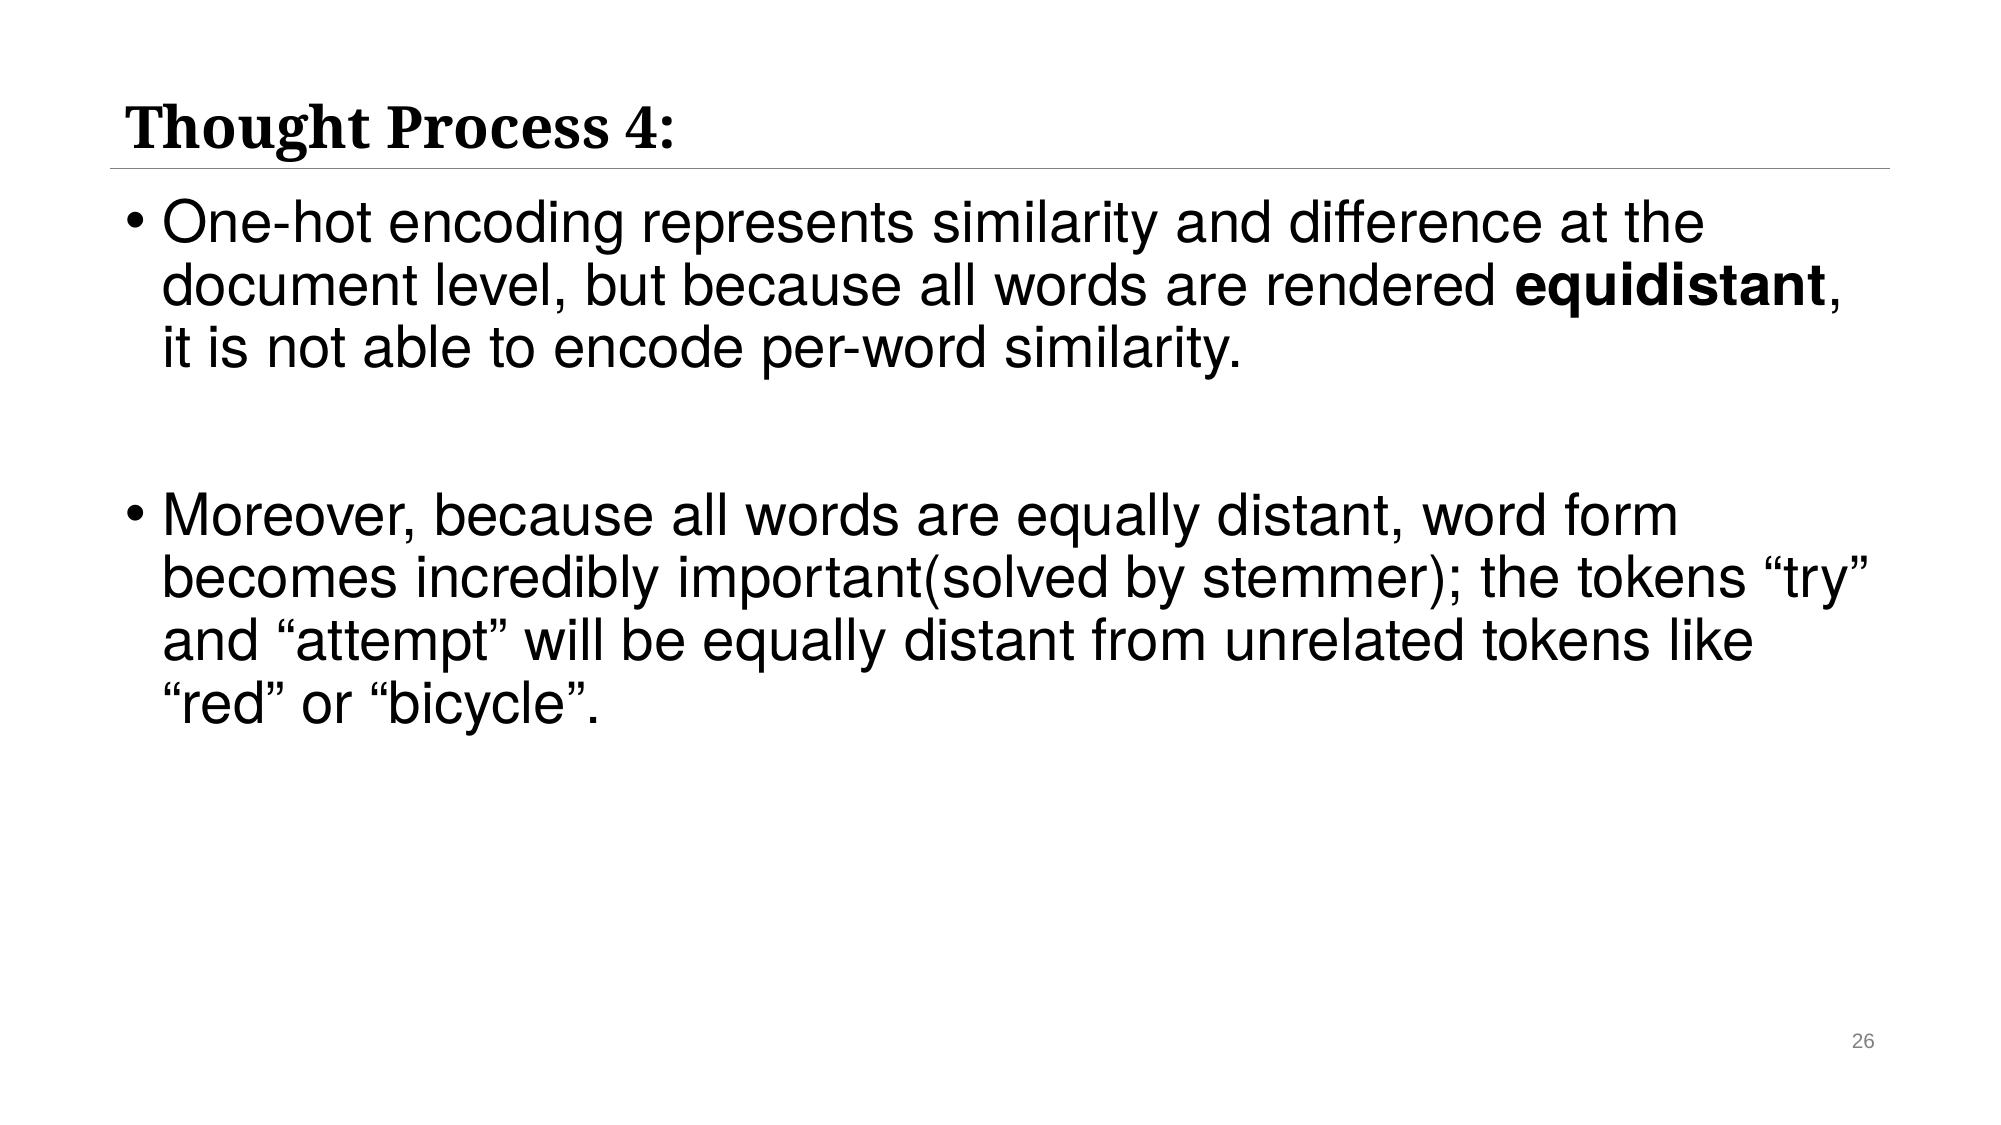

# Thought Process 4:
One-hot encoding represents similarity and difference at the document level, but because all words are rendered equidistant, it is not able to encode per-word similarity.

Moreover, because all words are equally distant, word form becomes incredibly important(solved by stemmer); the tokens “try” and “attempt” will be equally distant from unrelated tokens like “red” or “bicycle”.
26